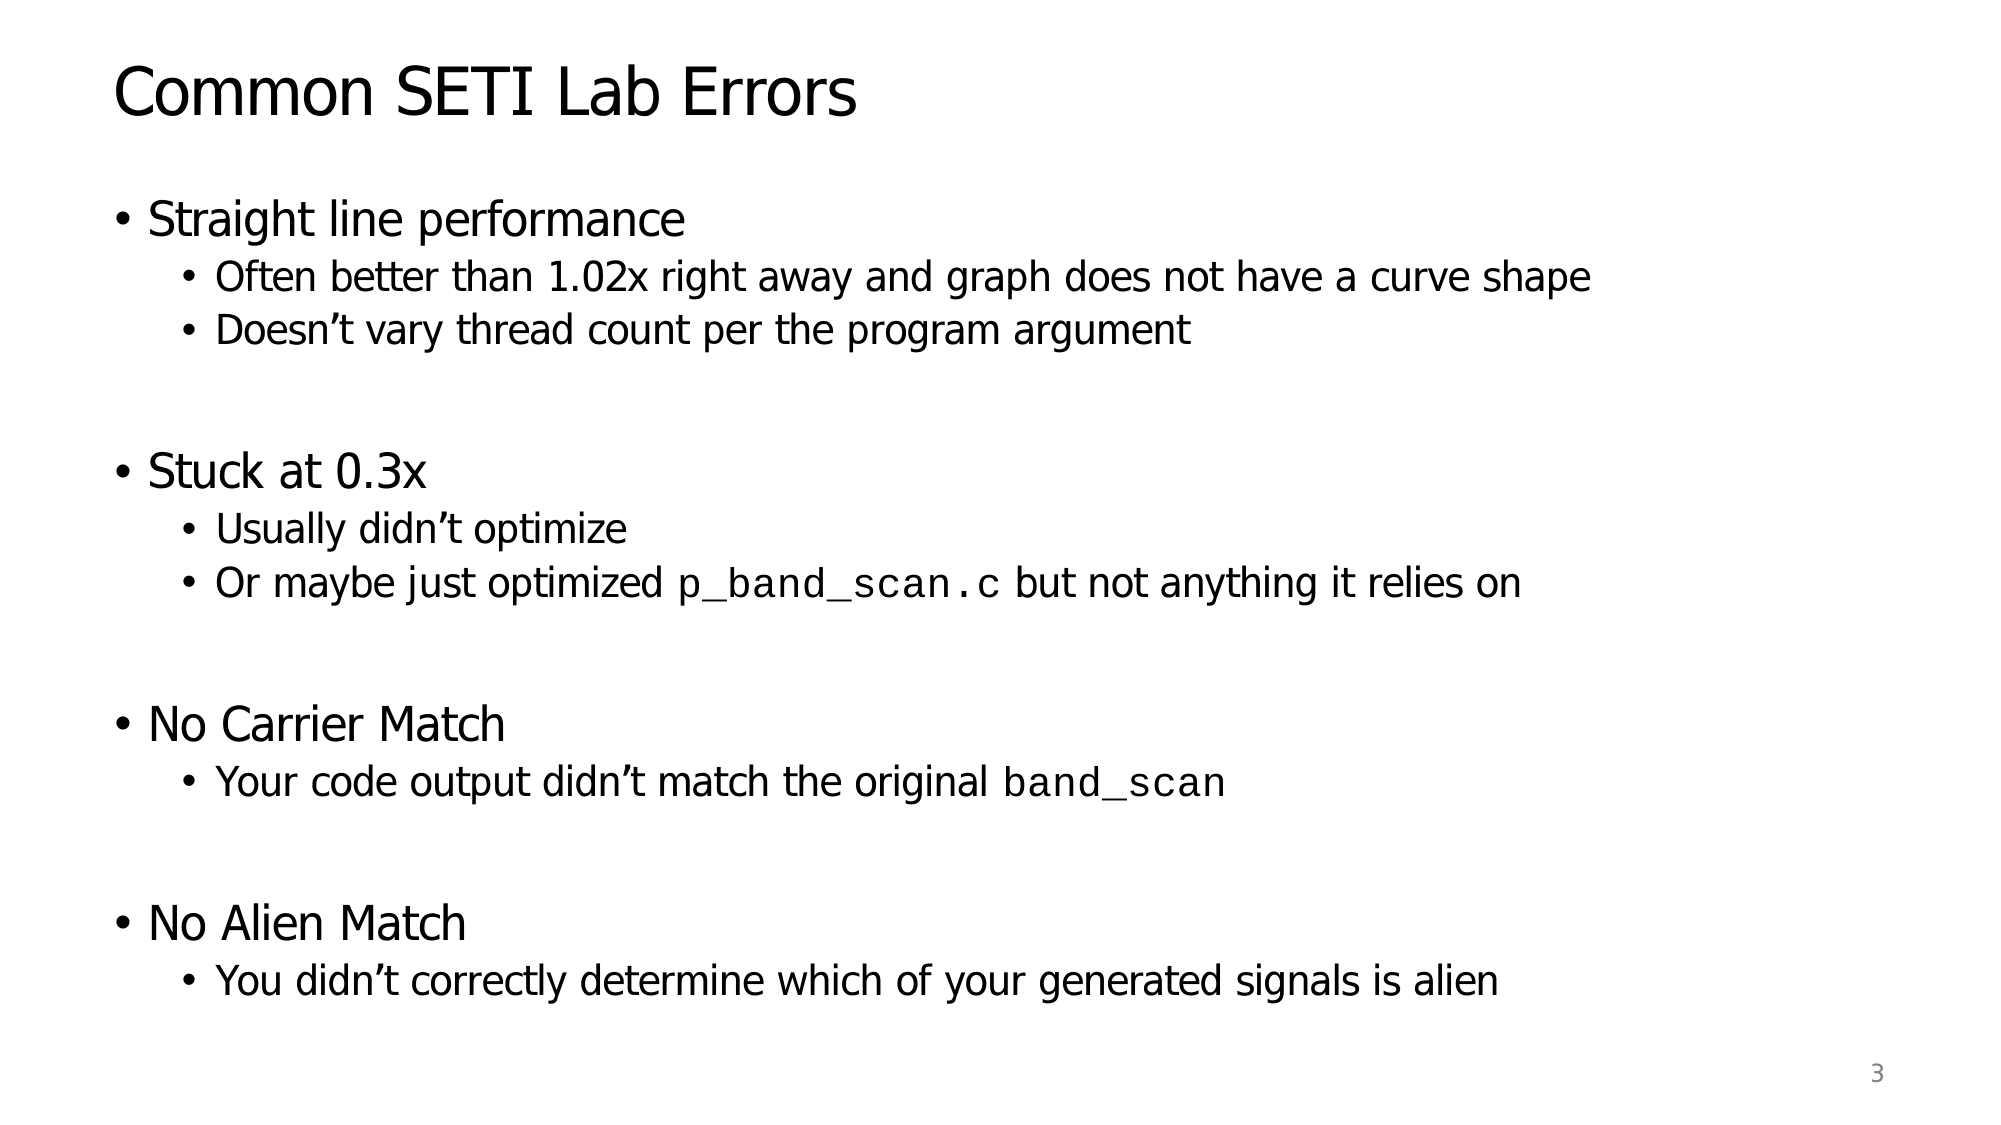

# Common SETI Lab Errors
Straight line performance
Often better than 1.02x right away and graph does not have a curve shape
Doesn’t vary thread count per the program argument

Stuck at 0.3x
Usually didn’t optimize
Or maybe just optimized p_band_scan.c but not anything it relies on

No Carrier Match
Your code output didn’t match the original band_scan

No Alien Match
You didn’t correctly determine which of your generated signals is alien
3